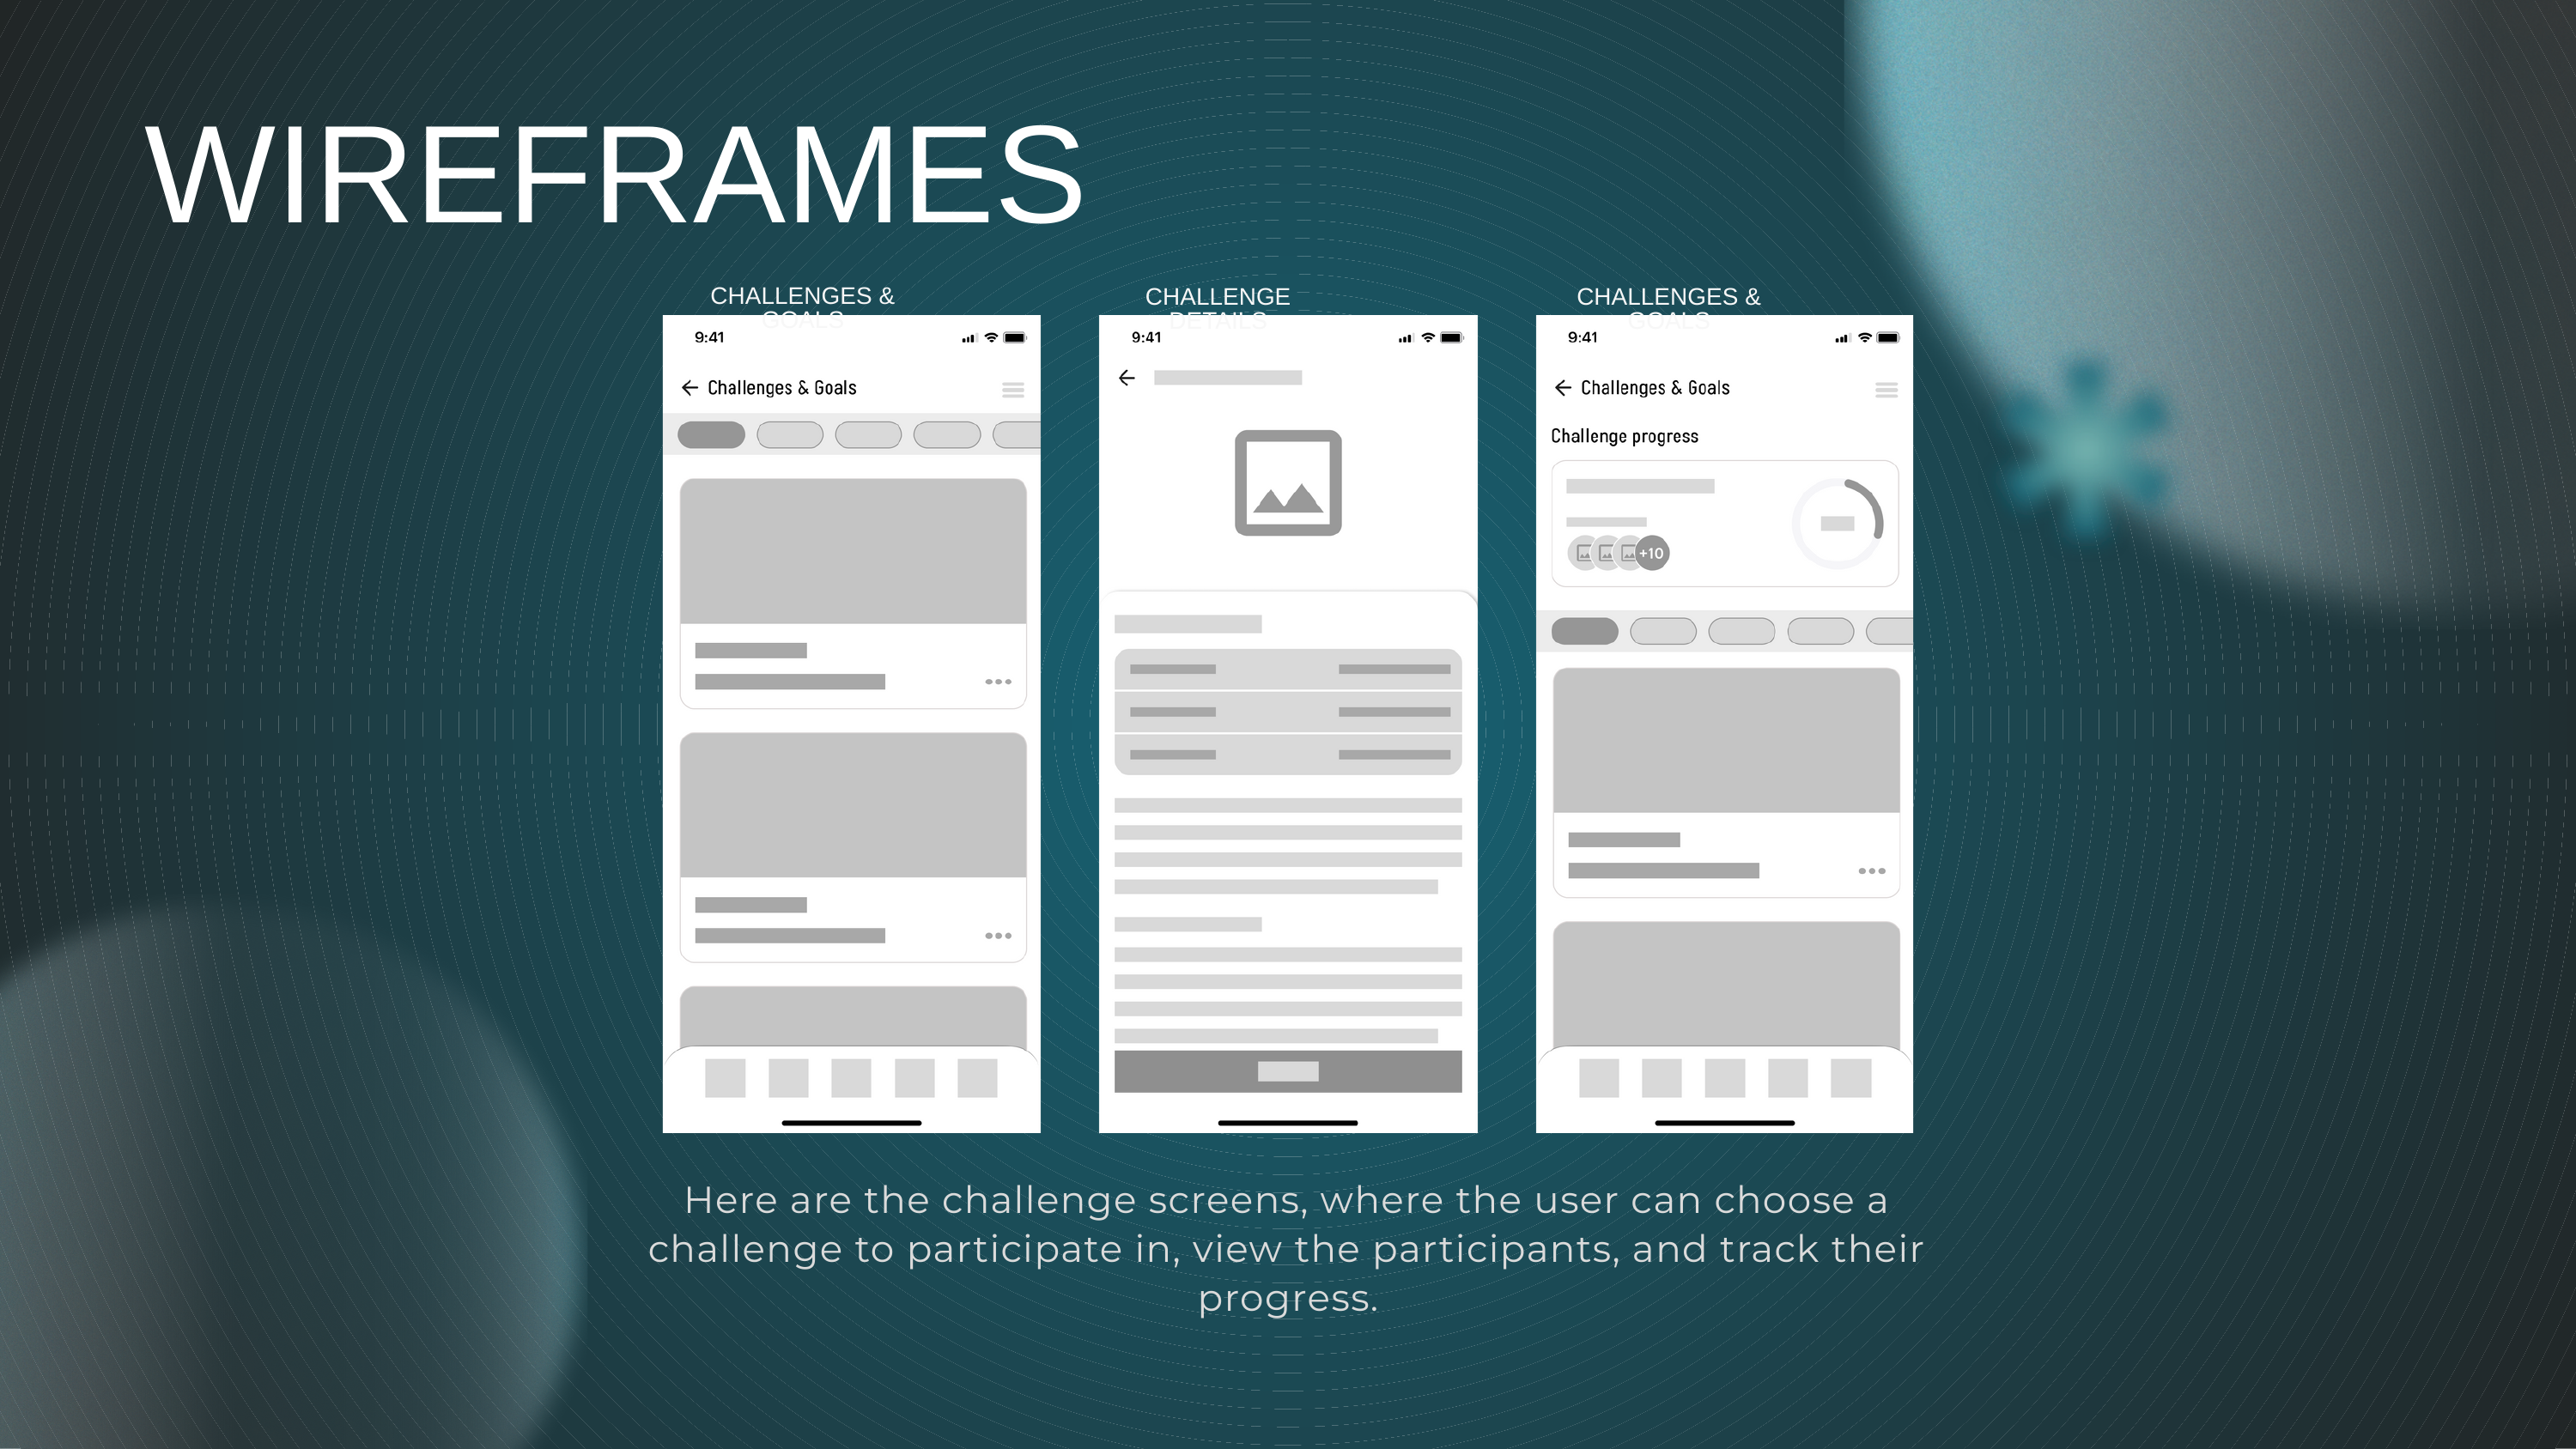

WIREFRAMES
CHALLENGES & GOALS
CHALLENGE DETAILS
CHALLENGES & GOALS

Here are the challenge screens, where the user can choose a challenge to participate in, view the participants, and track their progress.